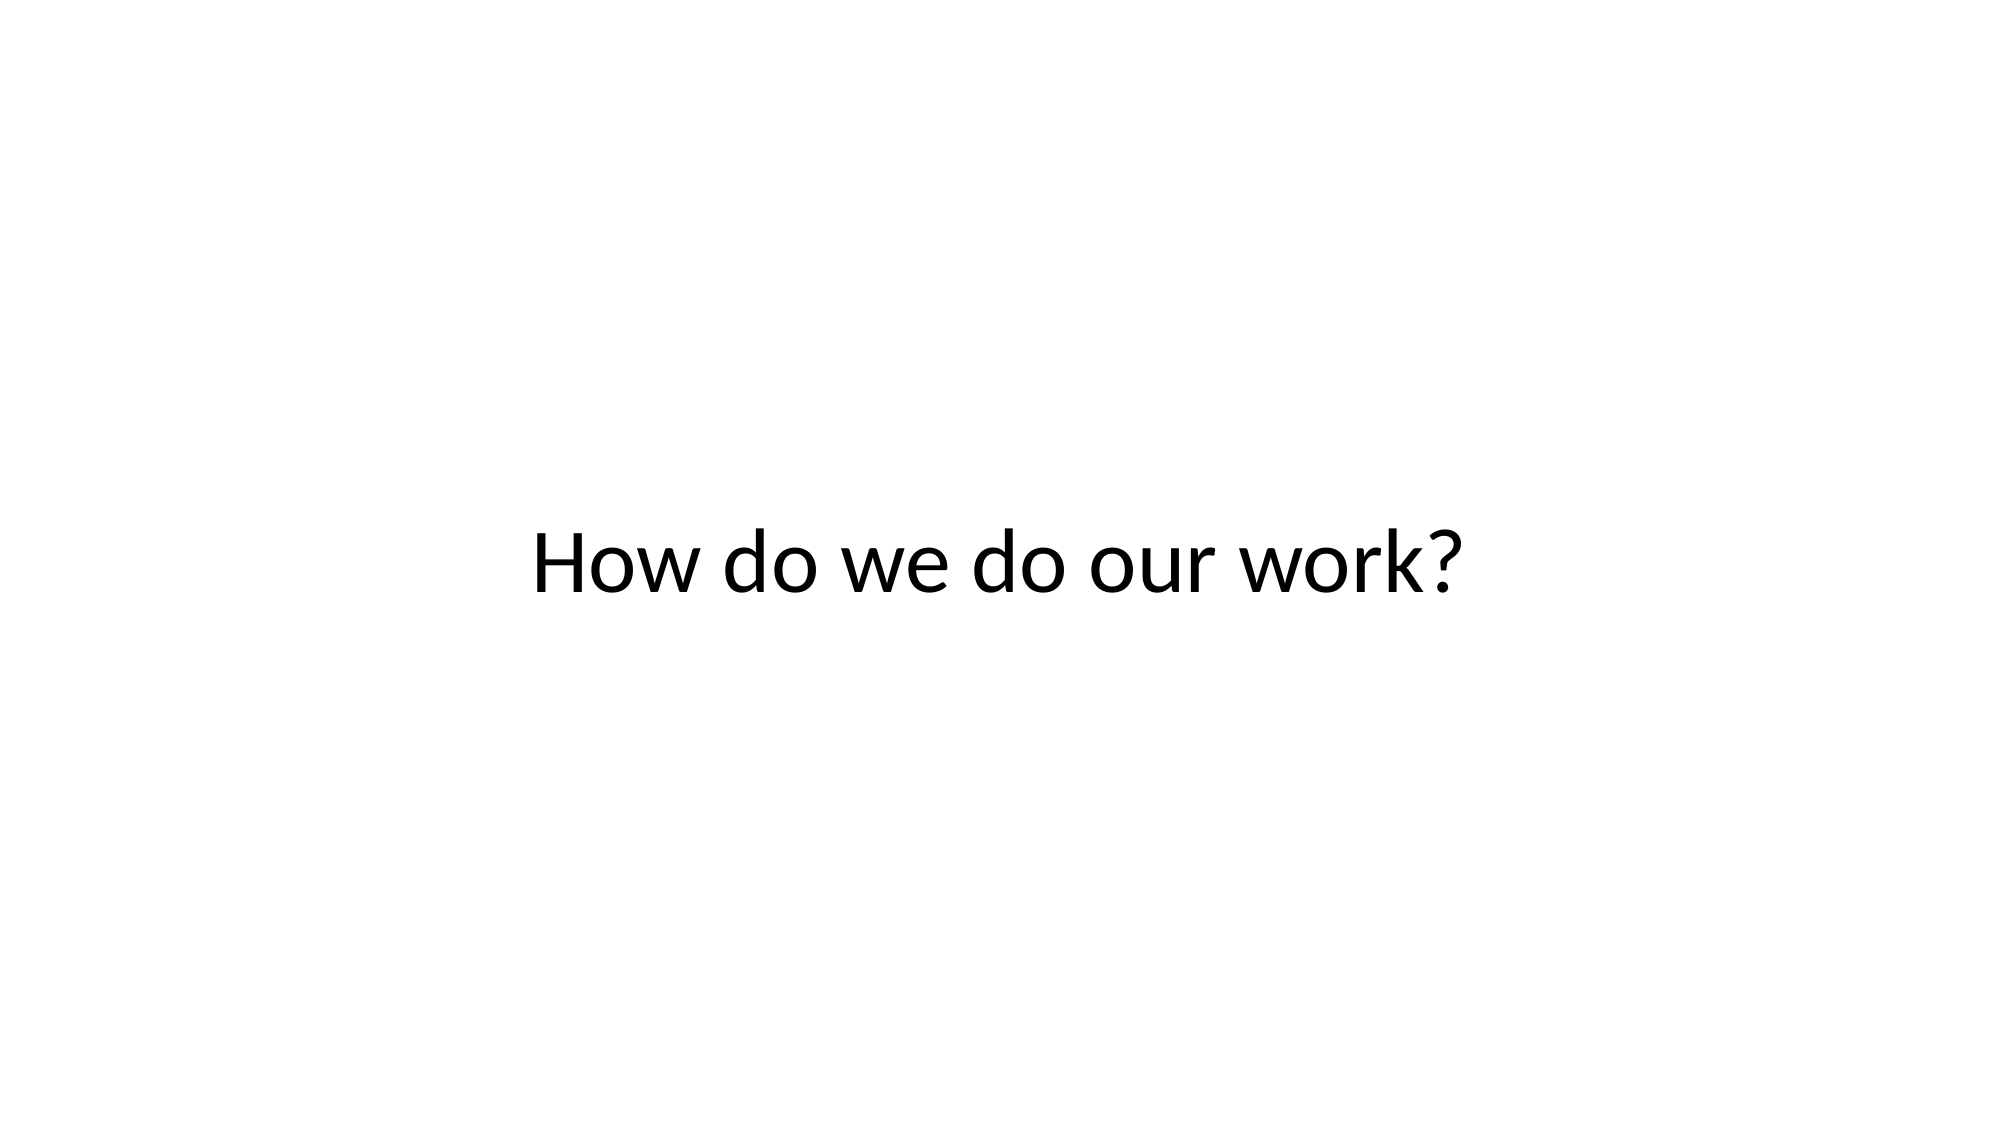

# How do we do our work?